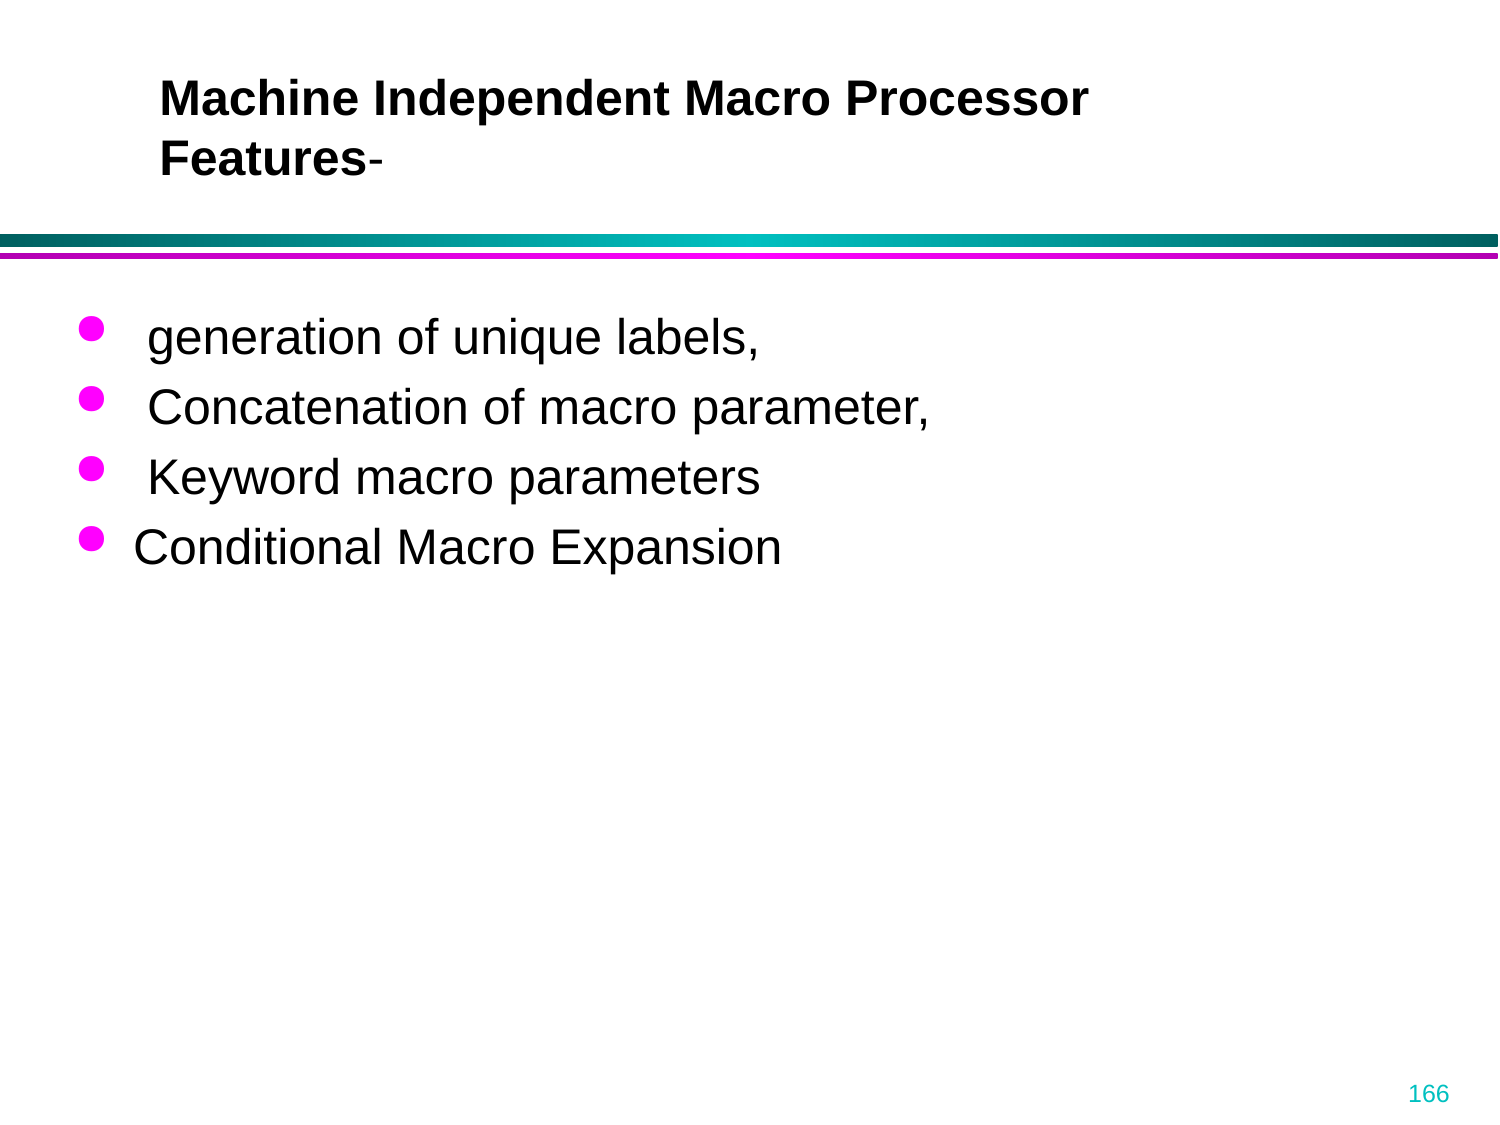

Machine Independent Macro Processor Features-
 generation of unique labels,
 Concatenation of macro parameter,
 Keyword macro parameters
Conditional Macro Expansion